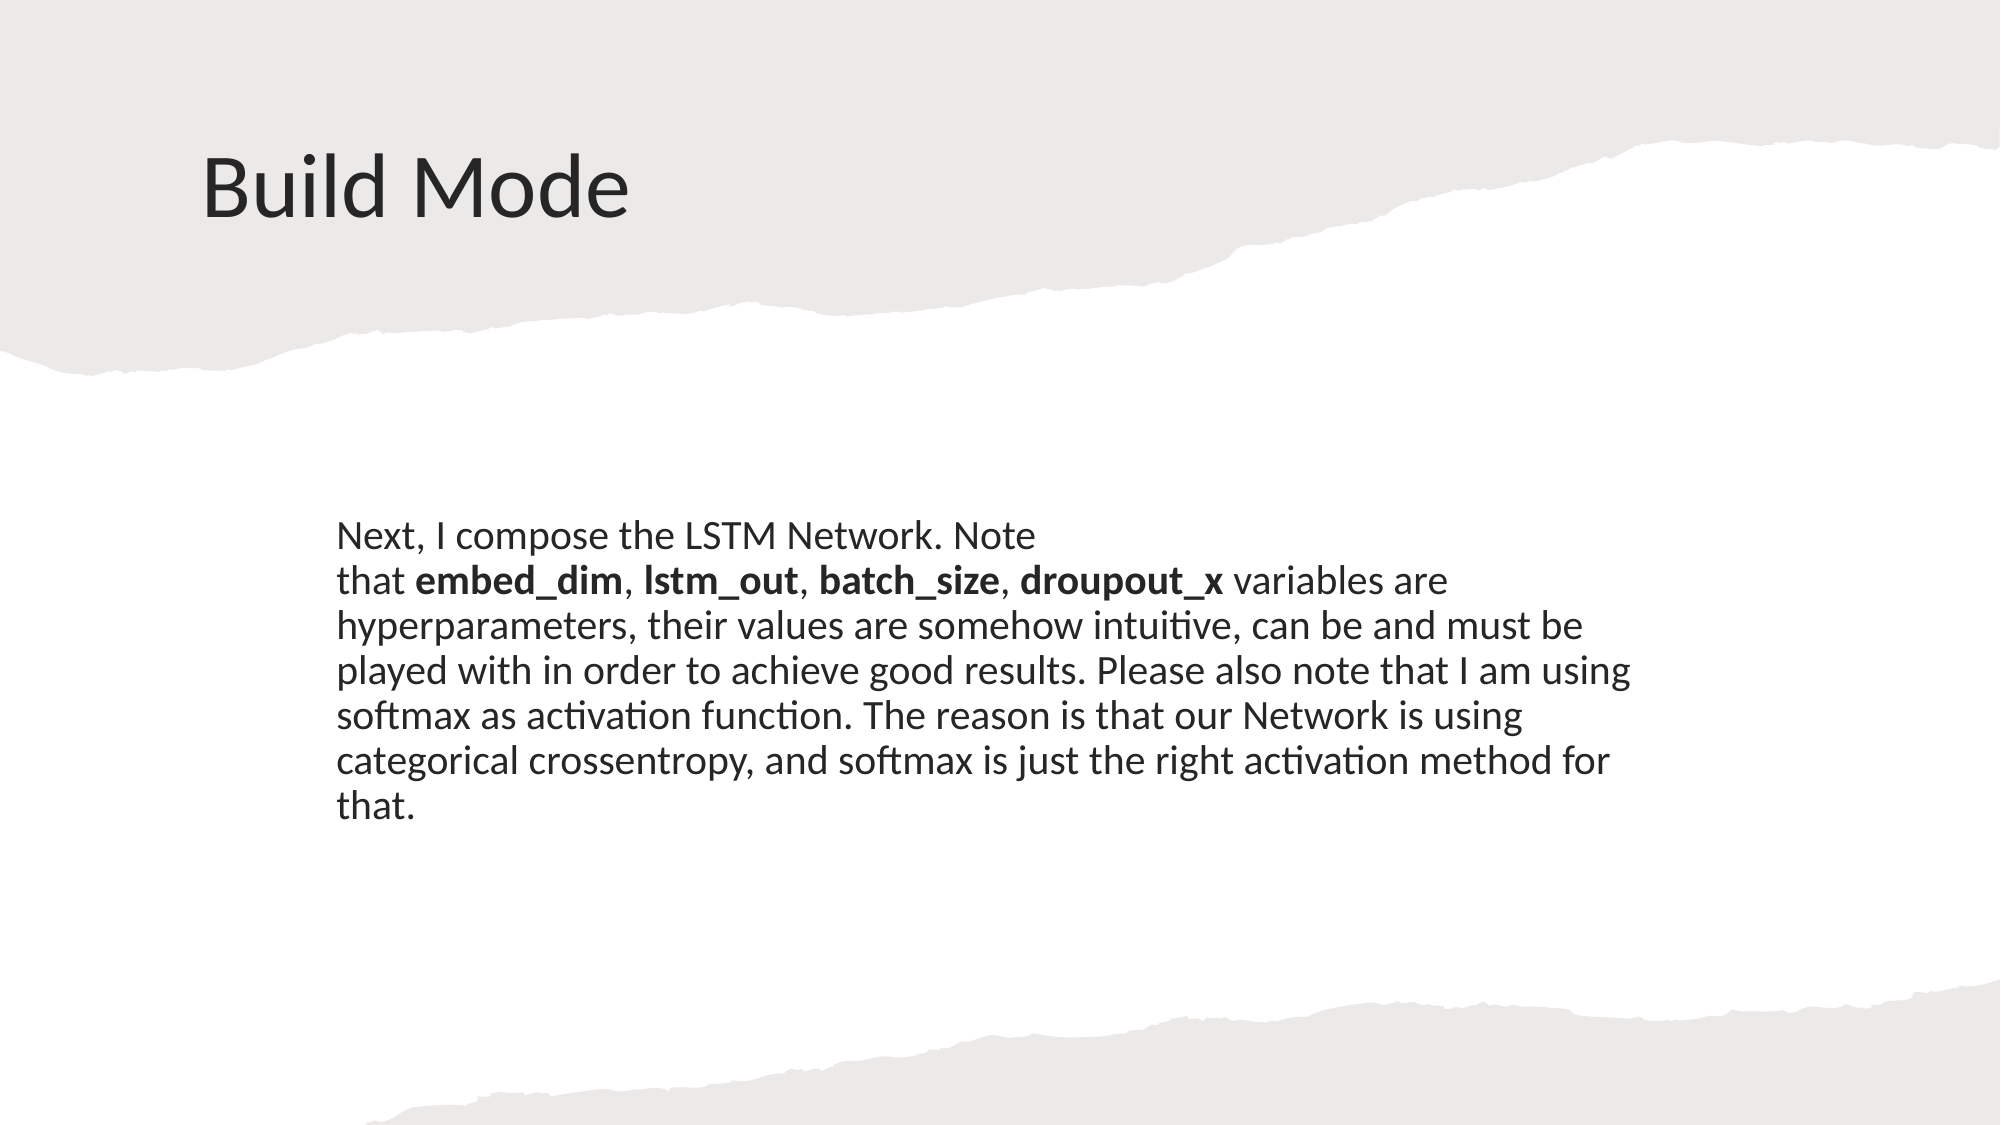

# Build Mode
Next, I compose the LSTM Network. Note that embed_dim, lstm_out, batch_size, droupout_x variables are hyperparameters, their values are somehow intuitive, can be and must be played with in order to achieve good results. Please also note that I am using softmax as activation function. The reason is that our Network is using categorical crossentropy, and softmax is just the right activation method for that.